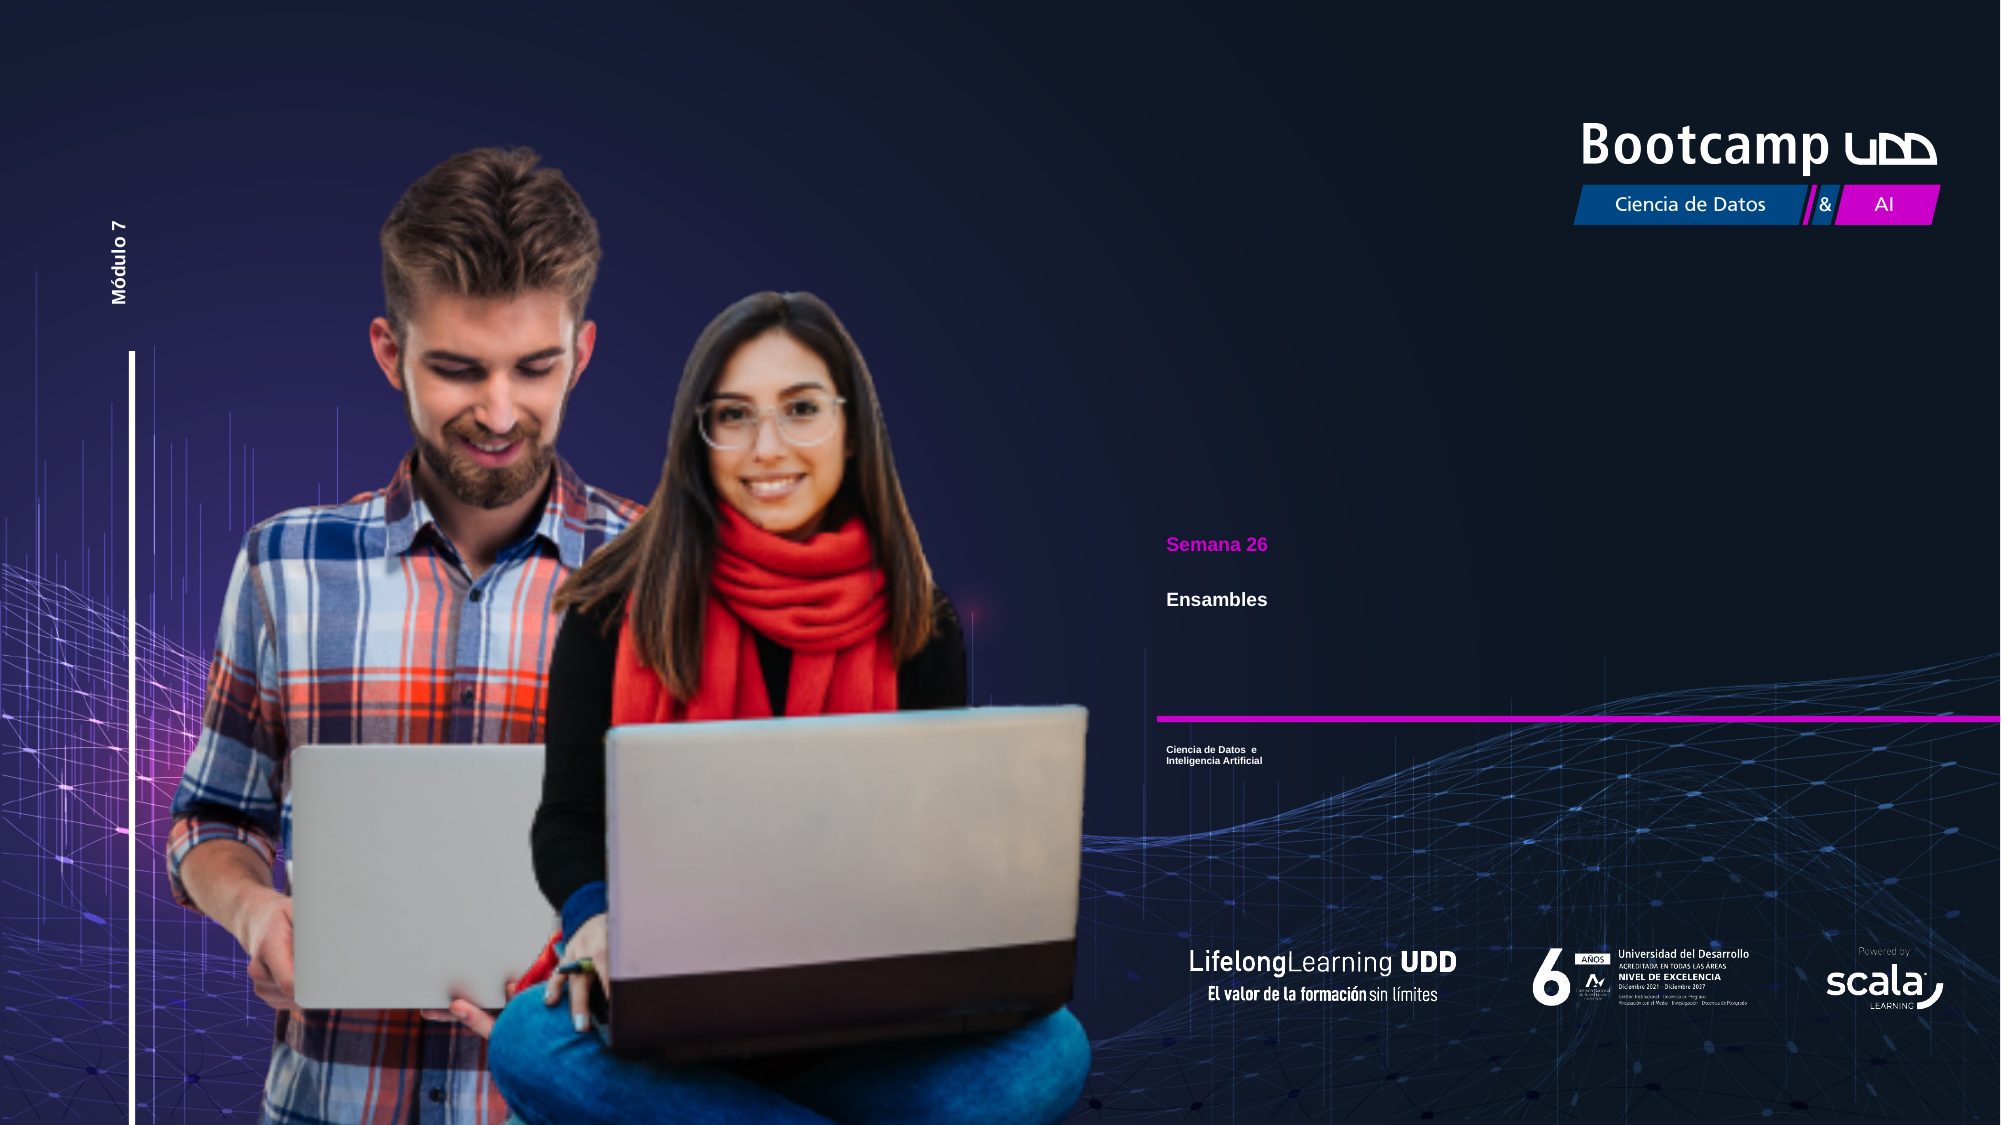

# Módulo 7
Semana 26
Ensambles
Ciencia de Datos  e
Inteligencia Artificial